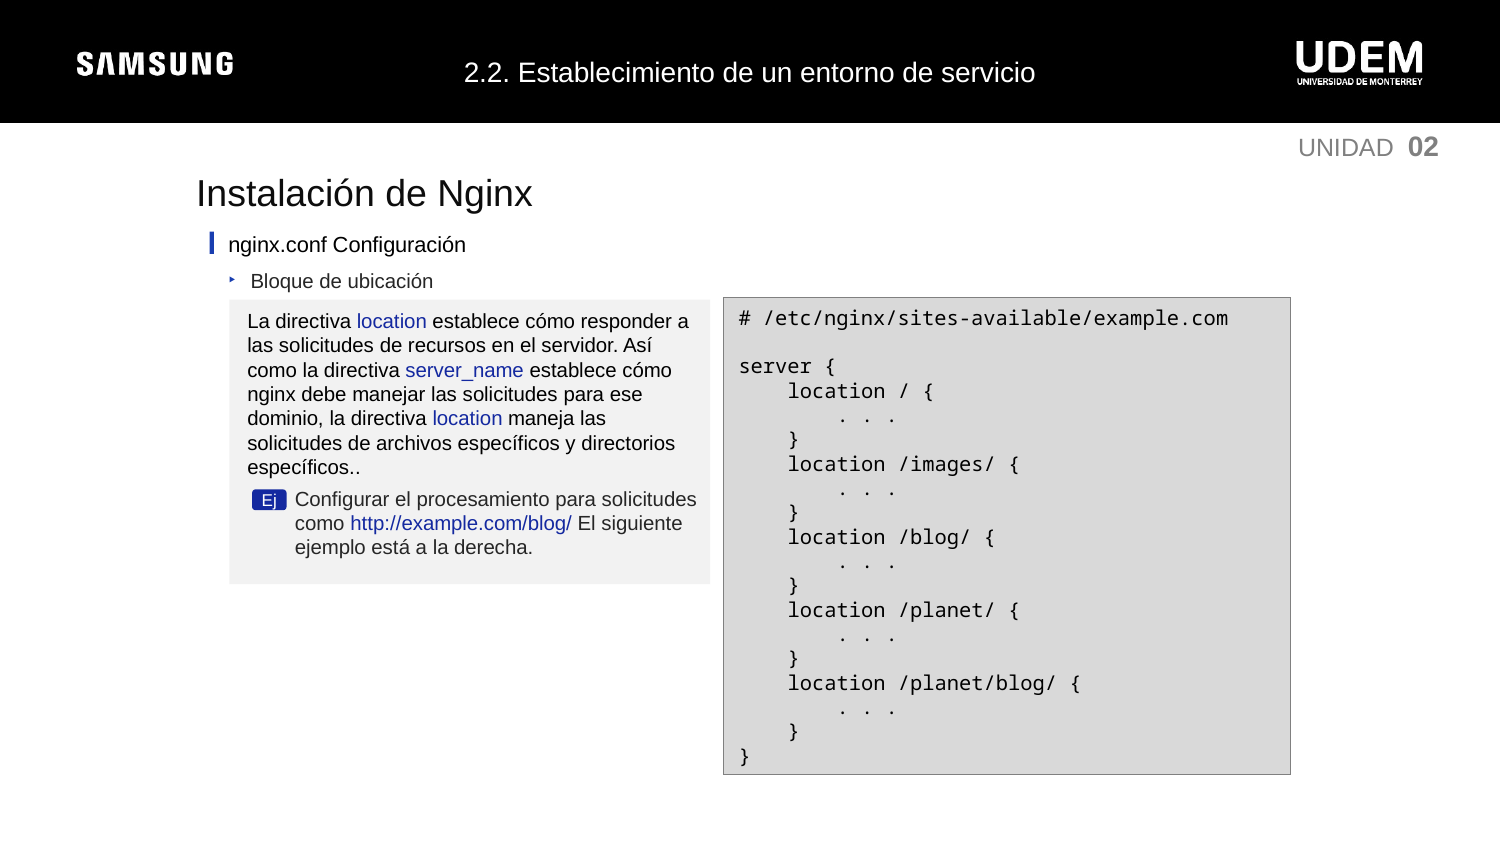

2.2. Establecimiento de un entorno de servicio
UNIDAD  02
Instalación de Nginx
nginx.conf Configuración

Bloque de ubicación
# /etc/nginx/sites-available/example.com

server {
    location / {
        . . .
    }
    location /images/ {
        . . .
    }
    location /blog/ {
        . . .
    }
    location /planet/ {
        . . .
    }
    location /planet/blog/ {
        . . .
    }
}

La directiva location establece cómo responder a las solicitudes de recursos en el servidor. Así como la directiva server_name establece cómo nginx debe manejar las solicitudes para ese dominio, la directiva location maneja las solicitudes de archivos específicos y directorios específicos..

Configurar el procesamiento para solicitudes como http://example.com/blog/ El siguiente ejemplo está a la derecha.
Ej